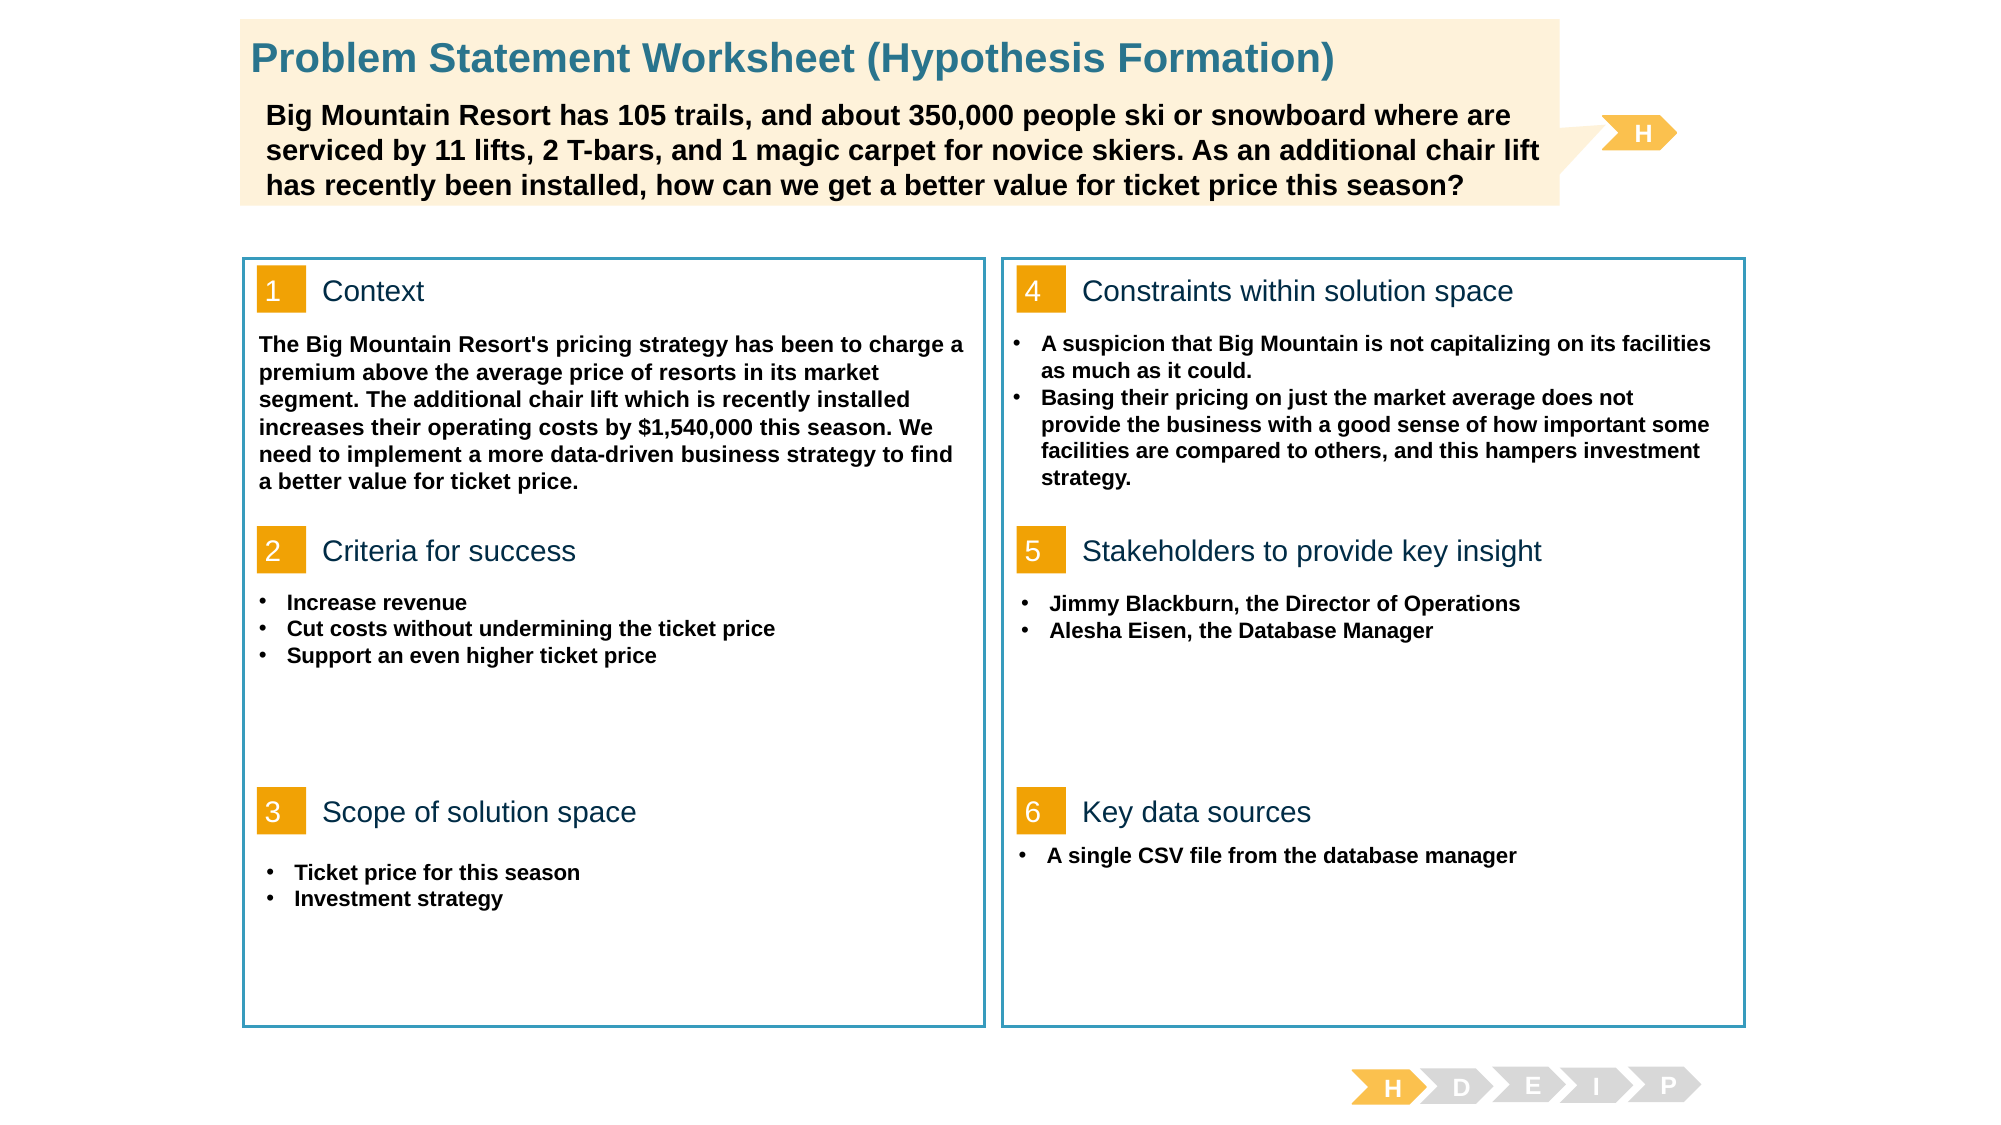

H
Big Mountain Resort has 105 trails, and about 350,000 people ski or snowboard where are serviced by 11 lifts, 2 T-bars, and 1 magic carpet for novice skiers. As an additional chair lift has recently been installed, how can we get a better value for ticket price this season?

1
4
Context
Constraints within solution space
A suspicion that Big Mountain is not capitalizing on its facilities as much as it could.
Basing their pricing on just the market average does not provide the business with a good sense of how important some facilities are compared to others, and this hampers investment strategy.

The Big Mountain Resort's pricing strategy has been to charge a premium above the average price of resorts in its market segment. The additional chair lift which is recently installed increases their operating costs by $1,540,000 this season. We need to implement a more data-driven business strategy to find a better value for ticket price.

2
5
Criteria for success
Stakeholders to provide key insight
Increase revenue
Cut costs without undermining the ticket price
Support an even higher ticket price
Jimmy Blackburn, the Director of Operations
Alesha Eisen, the Database Manager
3
6
Key data sources
Scope of solution space
A single CSV file from the database manager
Ticket price for this season
Investment strategy
E
P
I
D
H
# Problem Statement Worksheet (Hypothesis Formation)